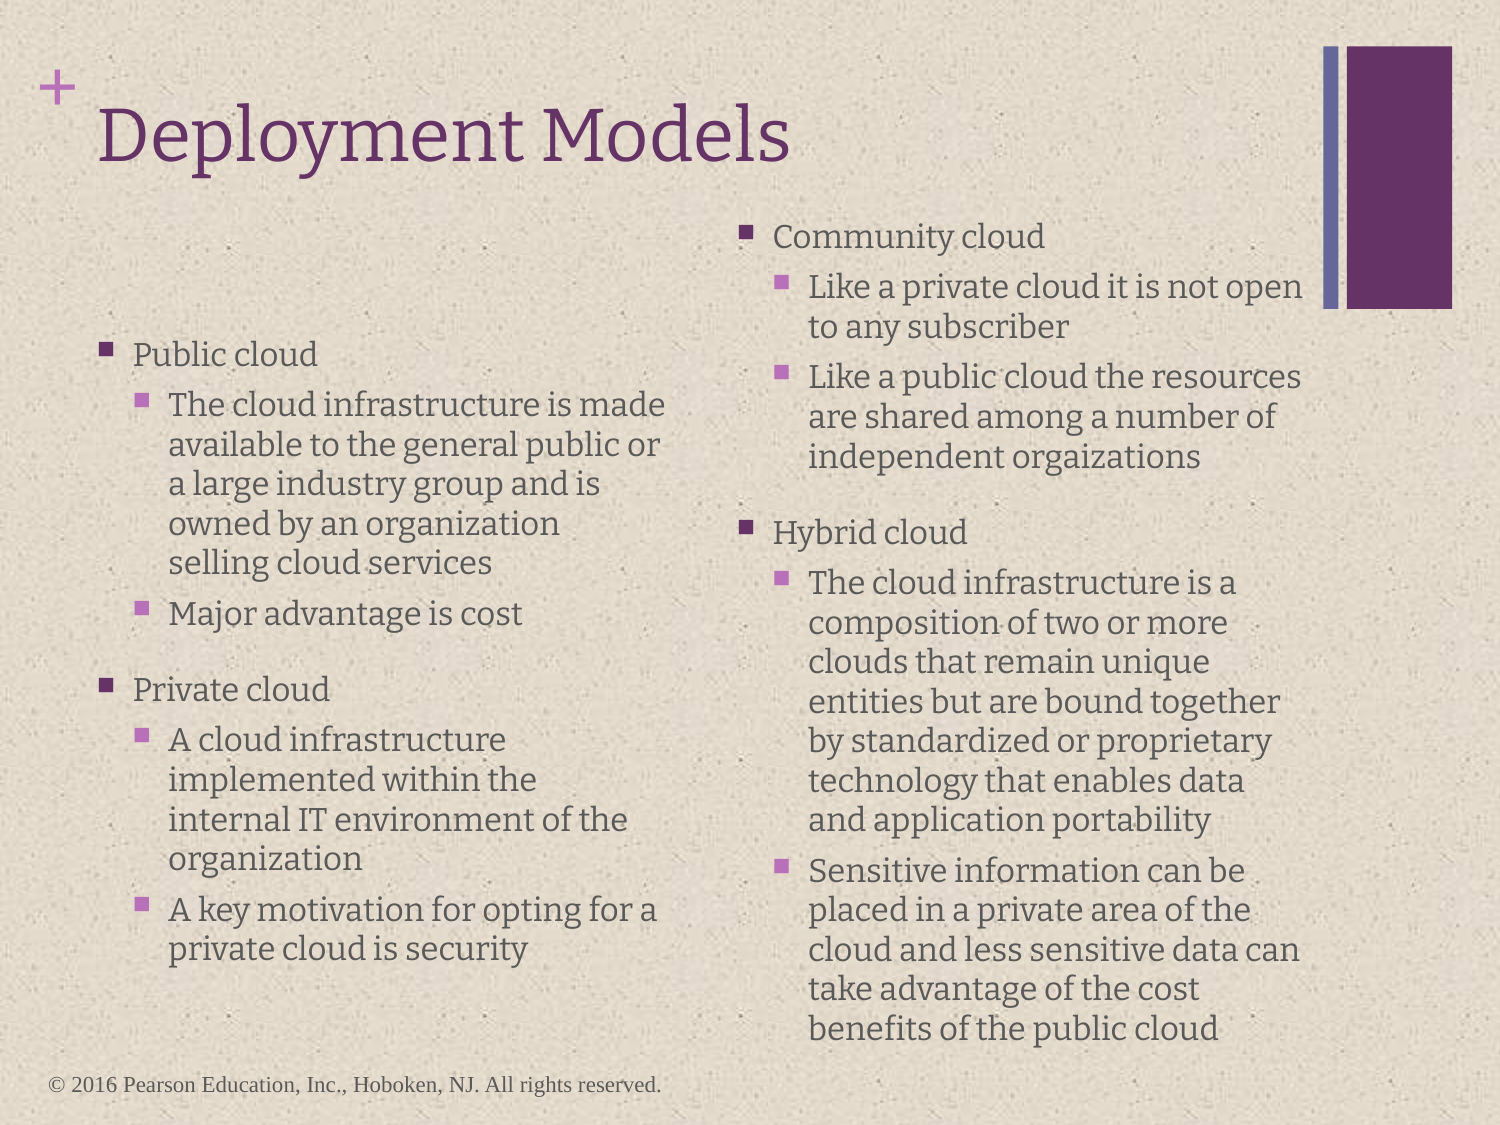

# Deployment Models
Community cloud
Like a private cloud it is not open to any subscriber
Like a public cloud the resources are shared among a number of independent orgaizations
Hybrid cloud
The cloud infrastructure is a composition of two or more clouds that remain unique entities but are bound together by standardized or proprietary technology that enables data and application portability
Sensitive information can be placed in a private area of the cloud and less sensitive data can take advantage of the cost benefits of the public cloud
Public cloud
The cloud infrastructure is made available to the general public or a large industry group and is owned by an organization selling cloud services
Major advantage is cost
Private cloud
A cloud infrastructure implemented within the internal IT environment of the organization
A key motivation for opting for a private cloud is security
© 2016 Pearson Education, Inc., Hoboken, NJ. All rights reserved.